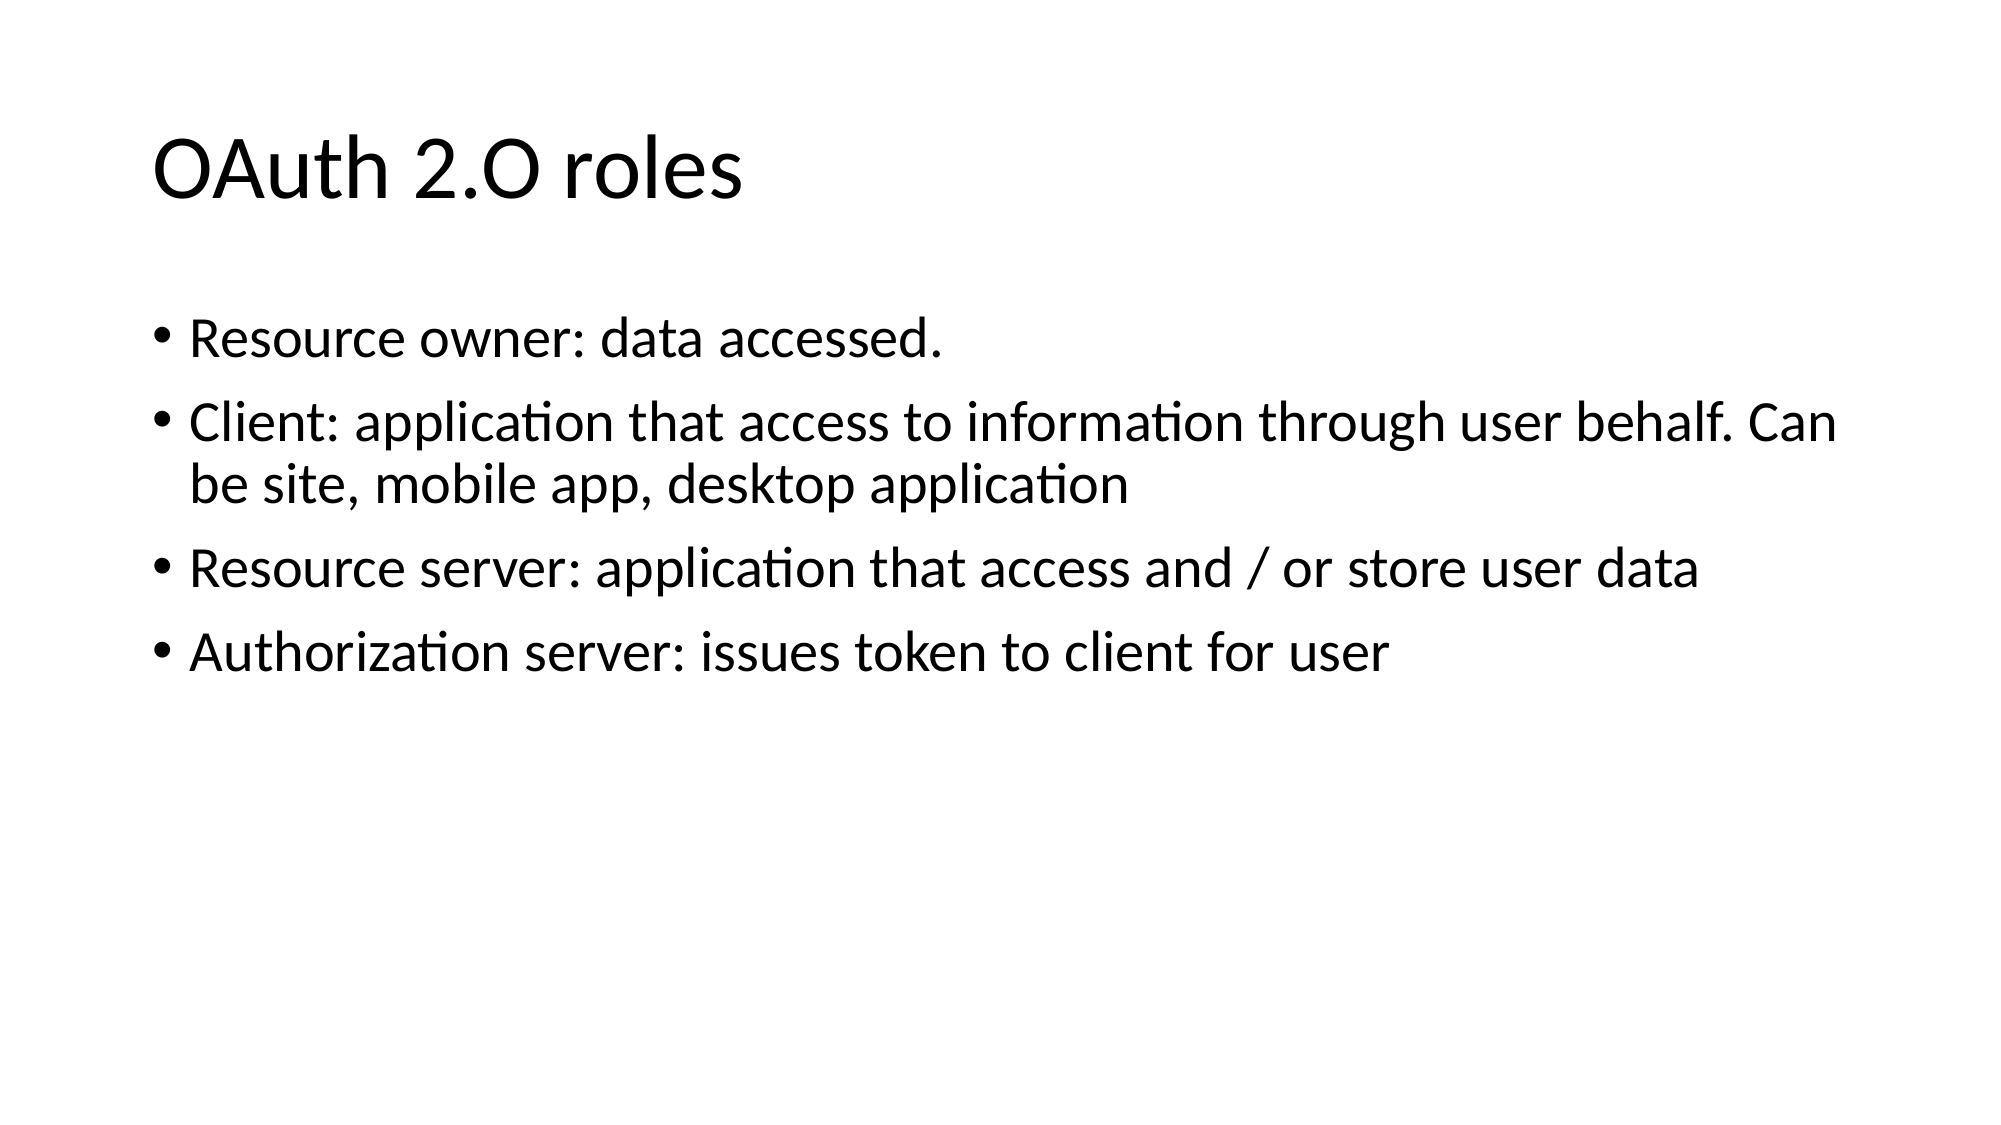

# OAuth 2.O roles
Resource owner: data accessed.
Client: application that access to information through user behalf. Can be site, mobile app, desktop application
Resource server: application that access and / or store user data
Authorization server: issues token to client for user